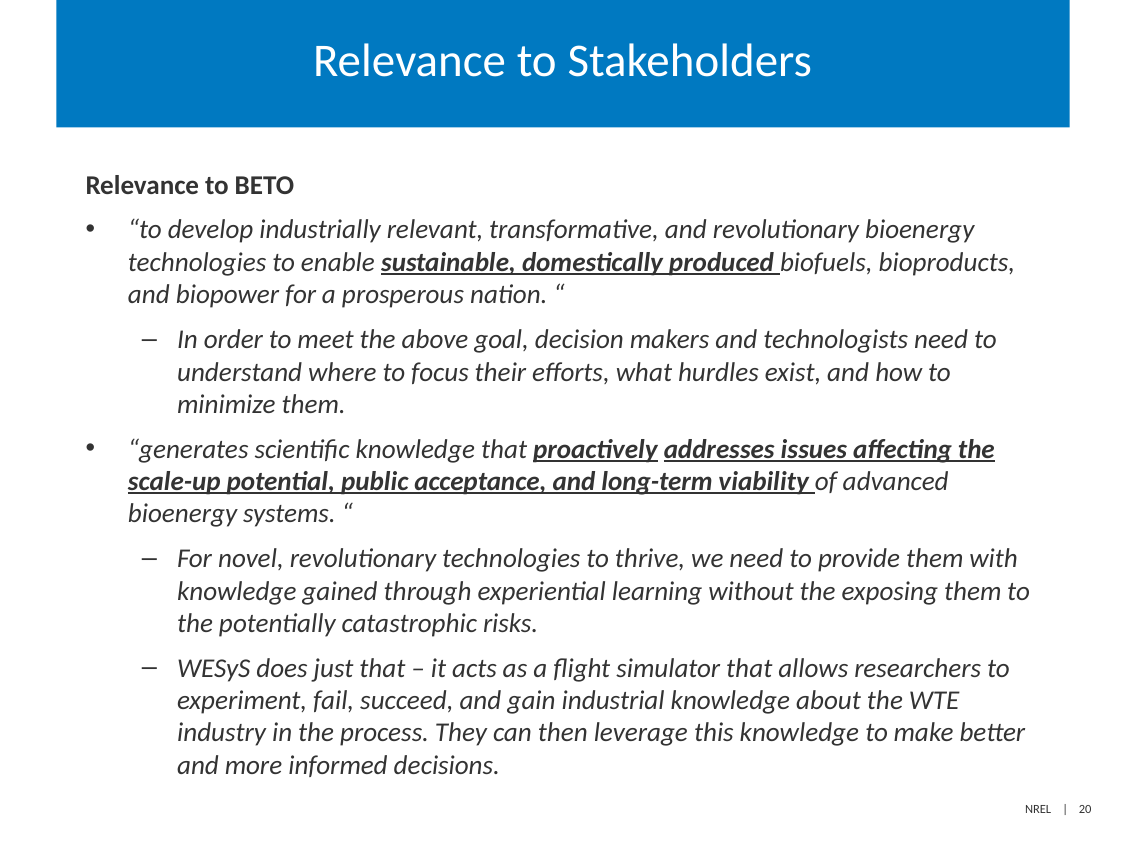

# Relevance to Stakeholders
Relevance to BETO
“to develop industrially relevant, transformative, and revolutionary bioenergy technologies to enable sustainable, domestically produced biofuels, bioproducts, and biopower for a prosperous nation. “
In order to meet the above goal, decision makers and technologists need to understand where to focus their efforts, what hurdles exist, and how to minimize them.
“generates scientific knowledge that proactively addresses issues affecting the scale-up potential, public acceptance, and long-term viability of advanced bioenergy systems. “
For novel, revolutionary technologies to thrive, we need to provide them with knowledge gained through experiential learning without the exposing them to the potentially catastrophic risks.
WESyS does just that – it acts as a flight simulator that allows researchers to experiment, fail, succeed, and gain industrial knowledge about the WTE industry in the process. They can then leverage this knowledge to make better and more informed decisions.